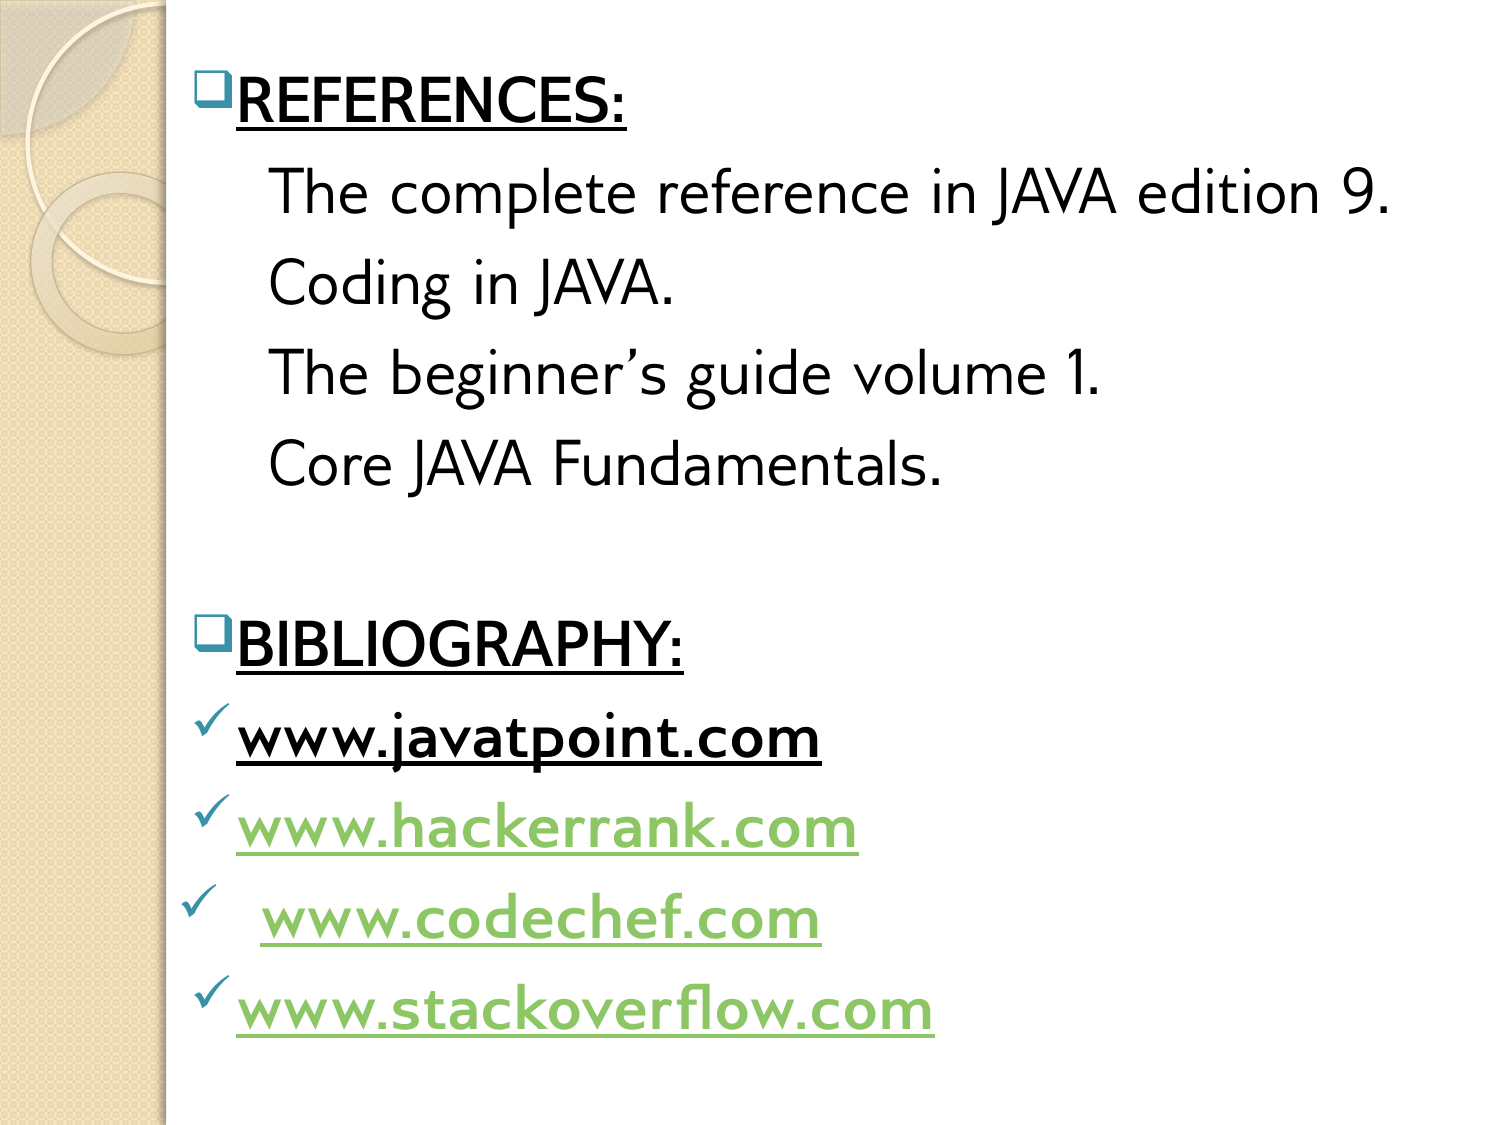

#
REFERENCES:
    The complete reference in JAVA edition 9.
    Coding in JAVA.
    The beginner’s guide volume 1.
    Core JAVA Fundamentals.

BIBLIOGRAPHY:
www.javatpoint.com
www.hackerrank.com
www.codechef.com
www.stackoverflow.com